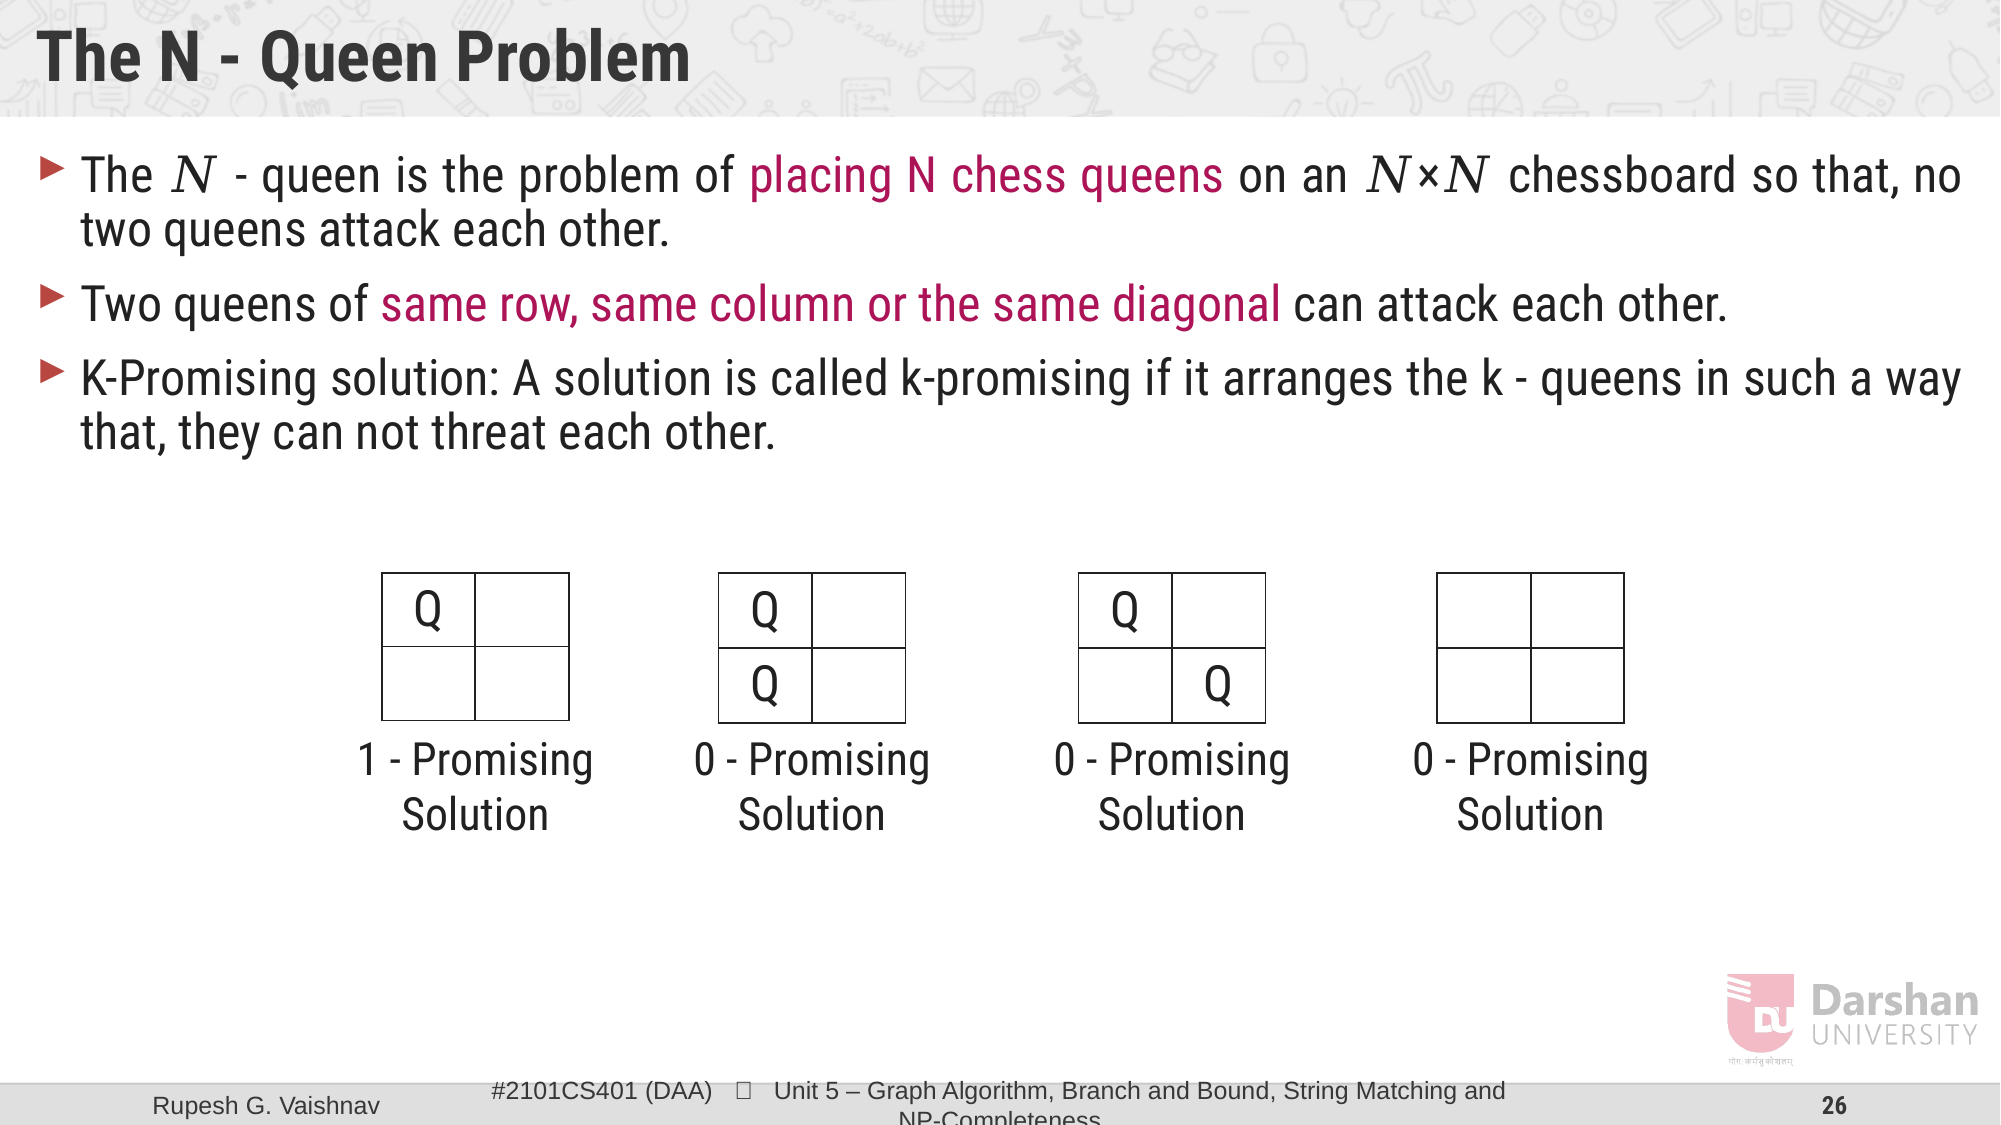

# The N - Queen Problem
The 𝑁 - queen is the problem of placing N chess queens on an 𝑁×𝑁 chessboard so that, no two queens attack each other.
Two queens of same row, same column or the same diagonal can attack each other.
K-Promising solution: A solution is called k-promising if it arranges the k - queens in such a way that, they can not threat each other.

| Q |  |
| --- | --- |
|  |  |
| Q |  |
| --- | --- |
| Q |  |
| Q |  |
| --- | --- |
|  | Q |
|  |  |
| --- | --- |
|  |  |
1 - Promising Solution
0 - Promising Solution
0 - Promising Solution
0 - Promising Solution